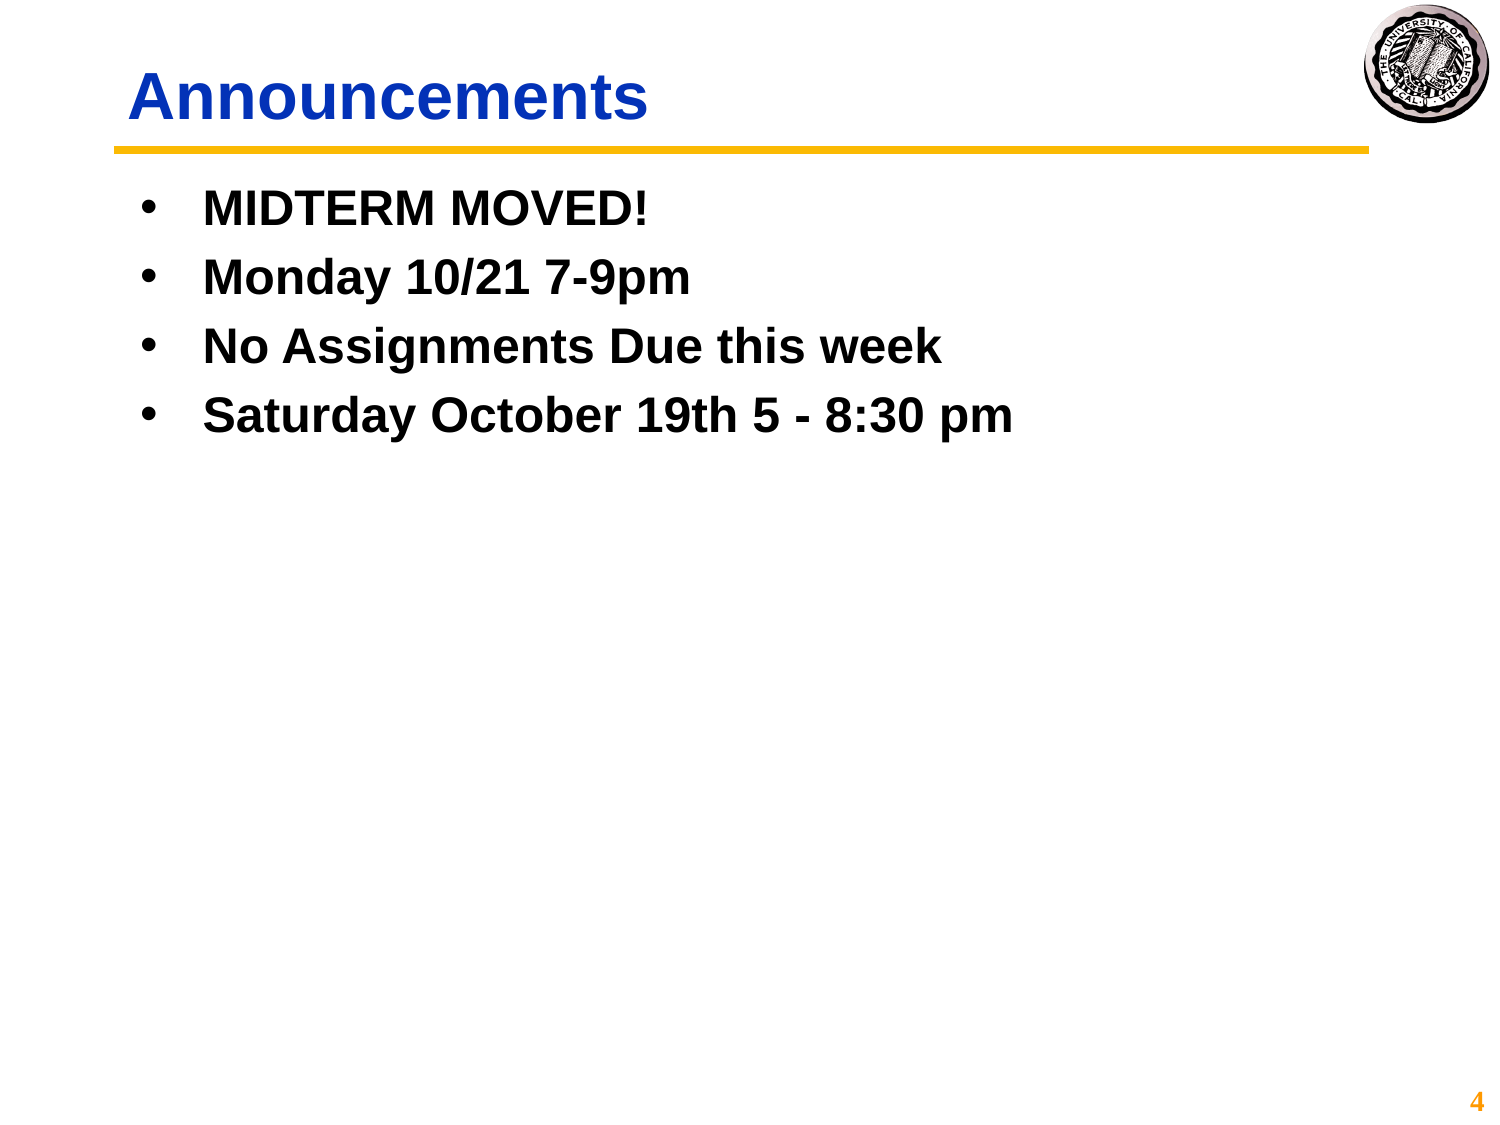

# Announcements
MIDTERM MOVED!
Monday 10/21 7-9pm
No Assignments Due this week
Saturday October 19th 5 - 8:30 pm
4